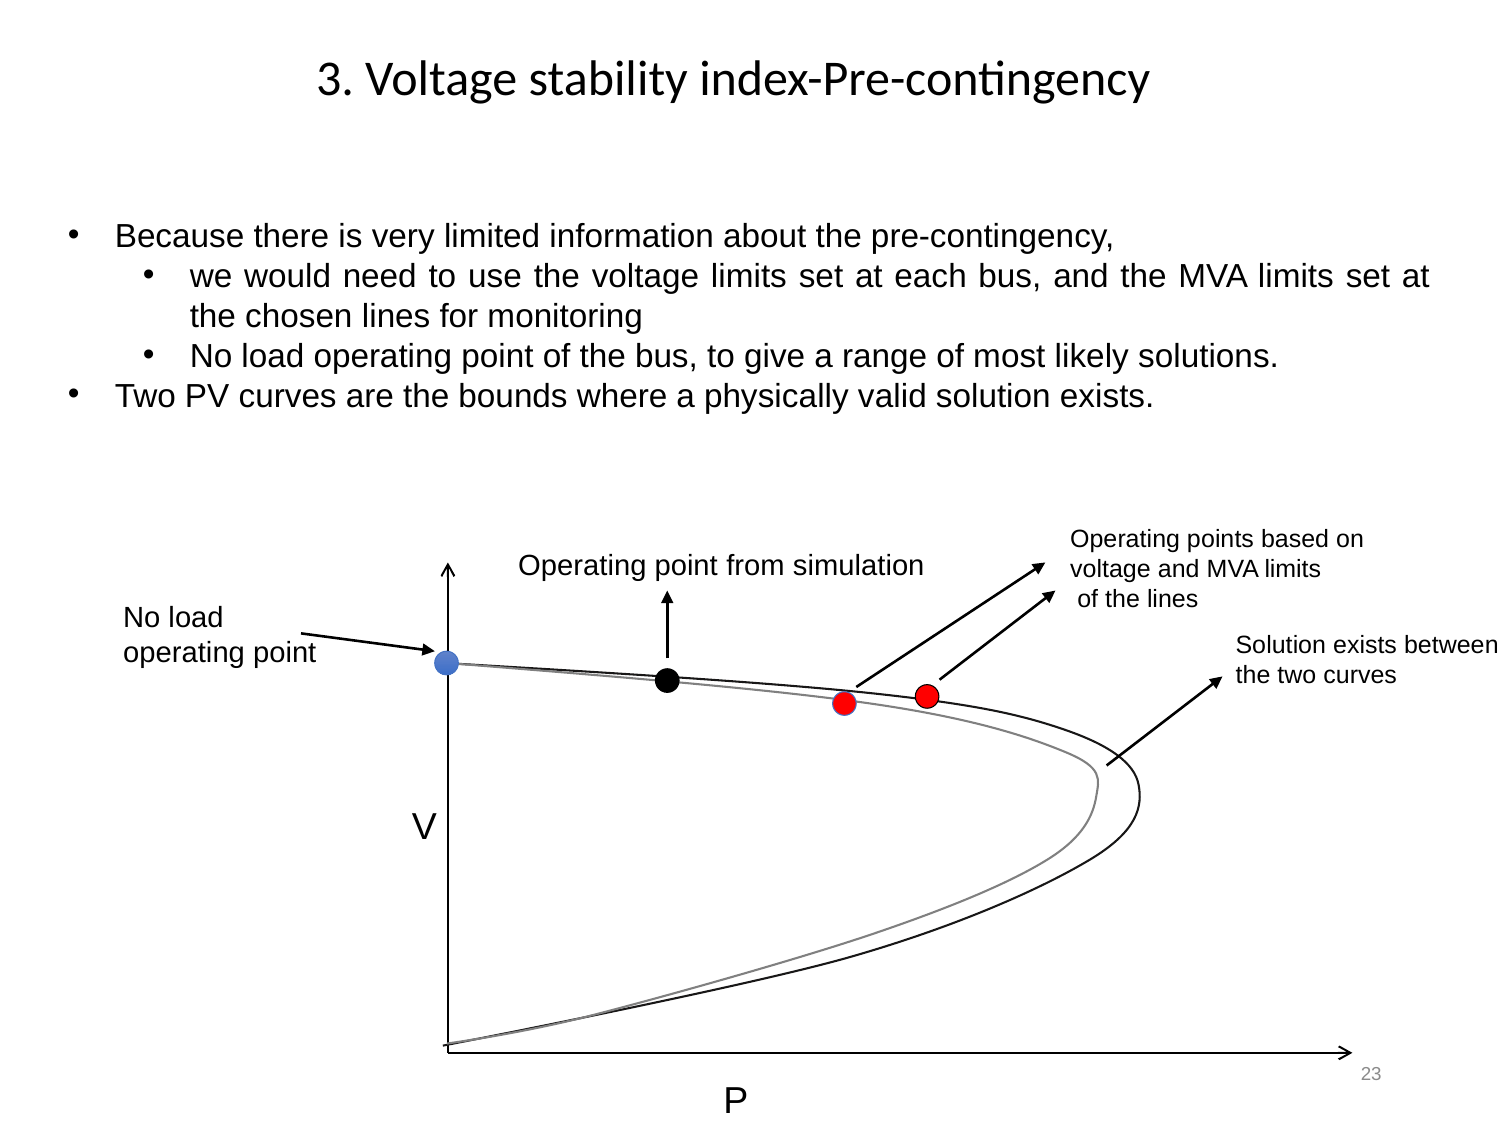

# 3. Voltage stability index-Pre-contingency
Because there is very limited information about the pre-contingency,
we would need to use the voltage limits set at each bus, and the MVA limits set at the chosen lines for monitoring
No load operating point of the bus, to give a range of most likely solutions.
Two PV curves are the bounds where a physically valid solution exists.
Operating points based on
voltage and MVA limits
 of the lines
Operating point from simulation
No load
operating point
Solution exists between
the two curves

V
23
P